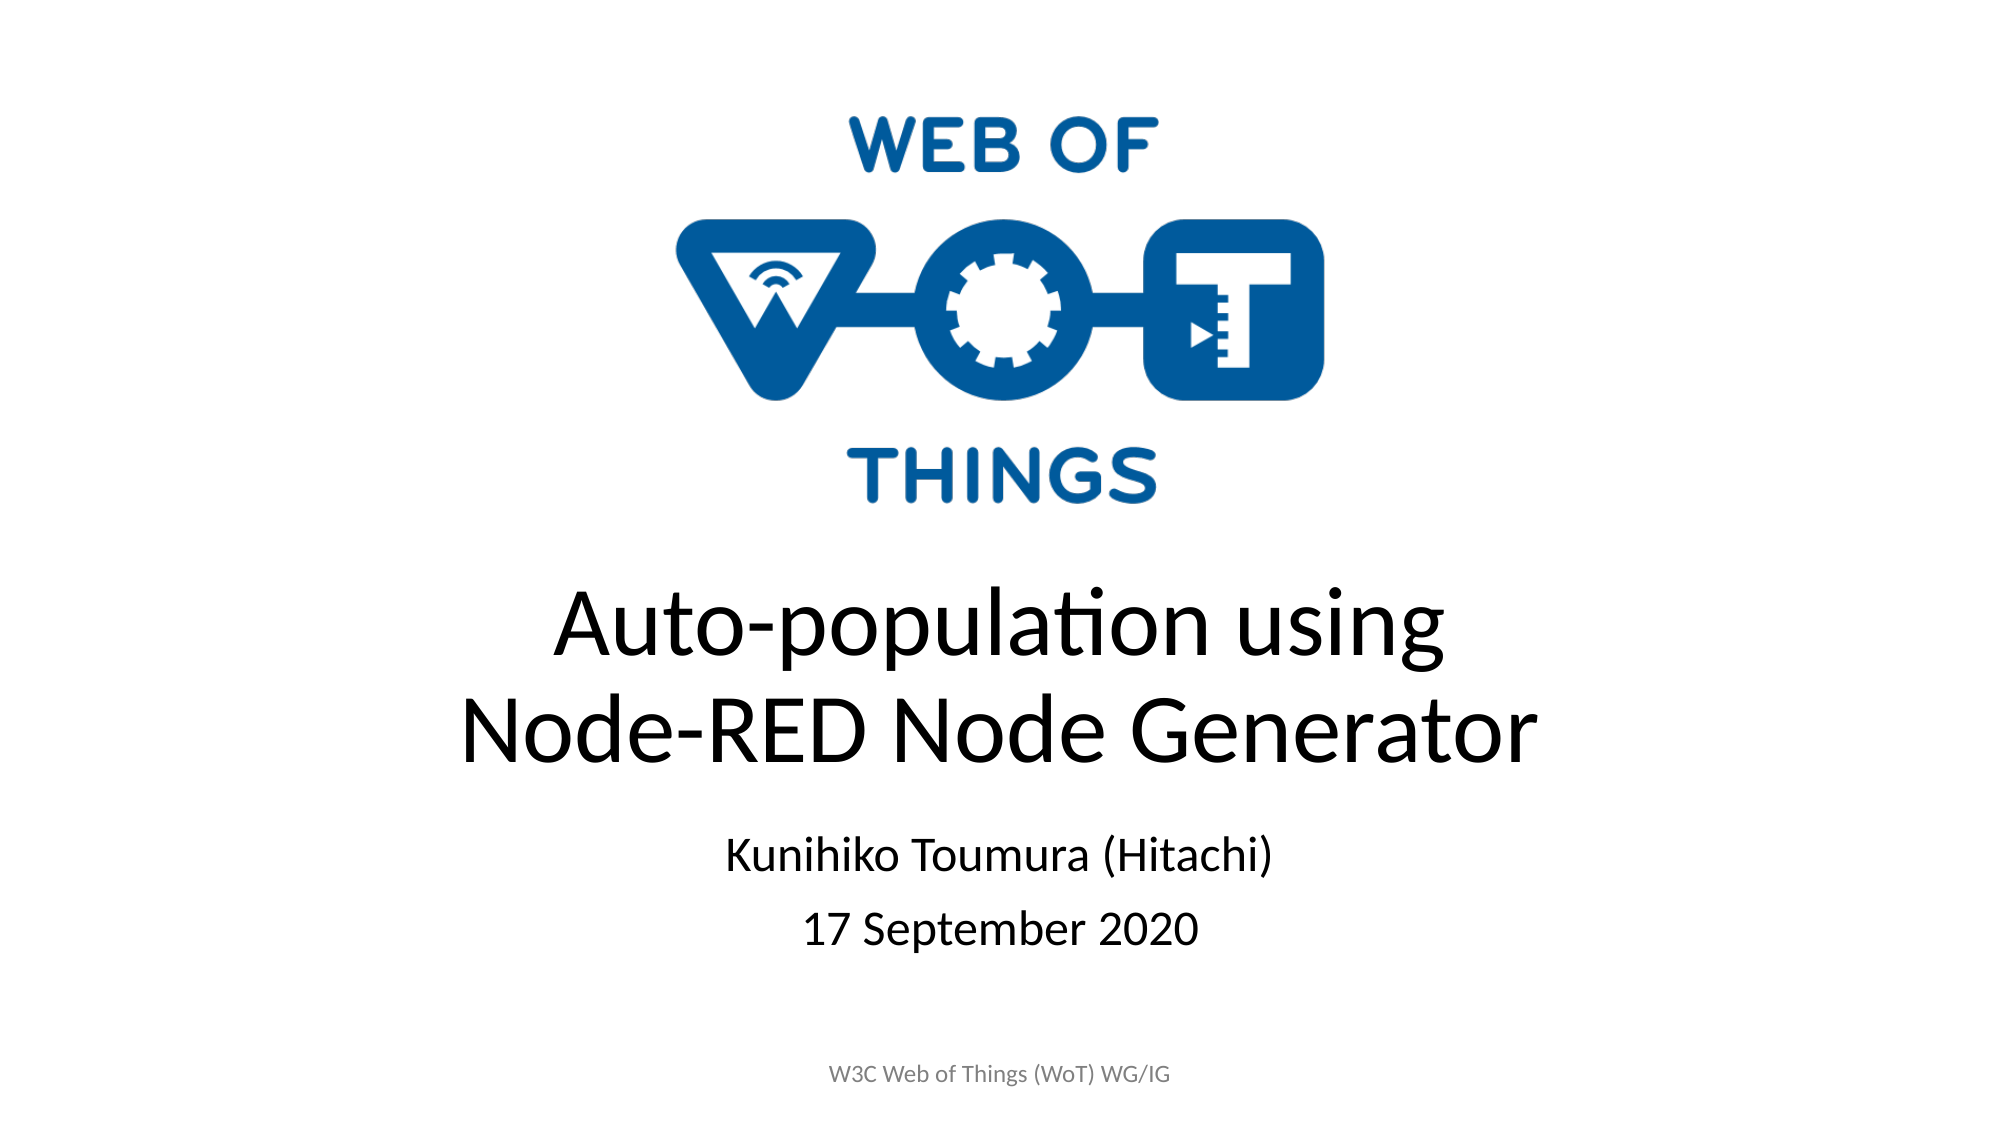

# Auto-population using Node-RED Node Generator
Kunihiko Toumura (Hitachi)
17 September 2020
W3C Web of Things (WoT) WG/IG